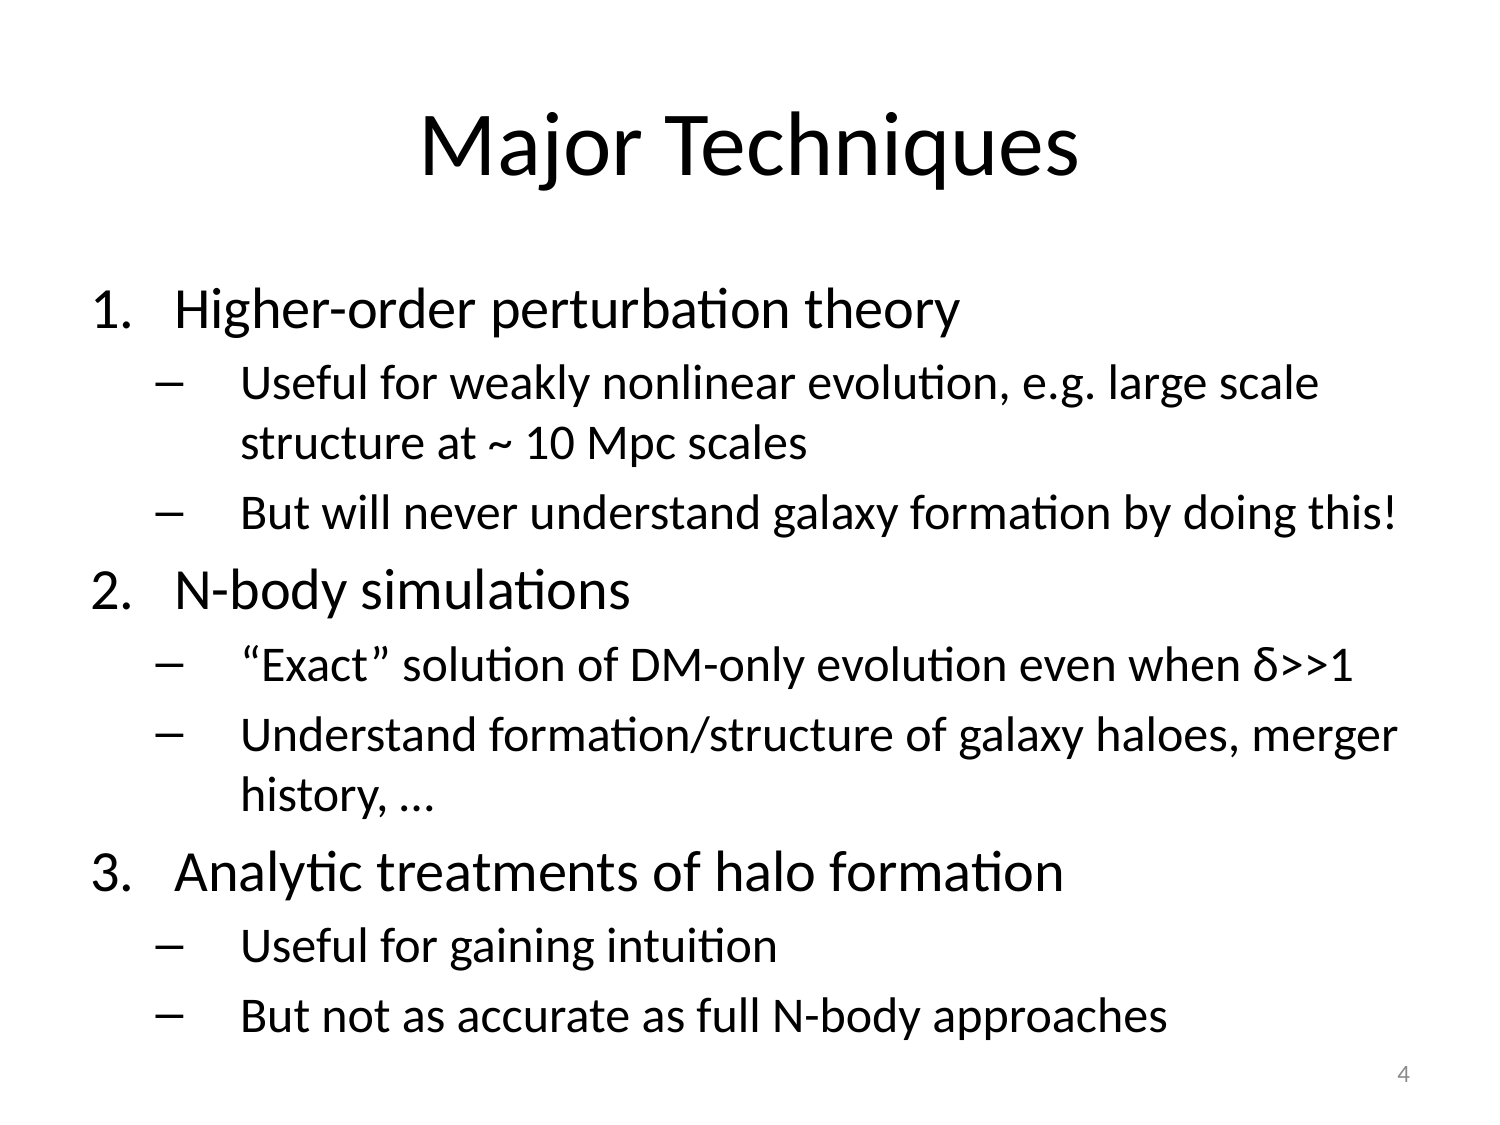

# Major Techniques
Higher-order perturbation theory
Useful for weakly nonlinear evolution, e.g. large scale structure at ~ 10 Mpc scales
But will never understand galaxy formation by doing this!
N-body simulations
“Exact” solution of DM-only evolution even when δ>>1
Understand formation/structure of galaxy haloes, merger history, …
Analytic treatments of halo formation
Useful for gaining intuition
But not as accurate as full N-body approaches
4